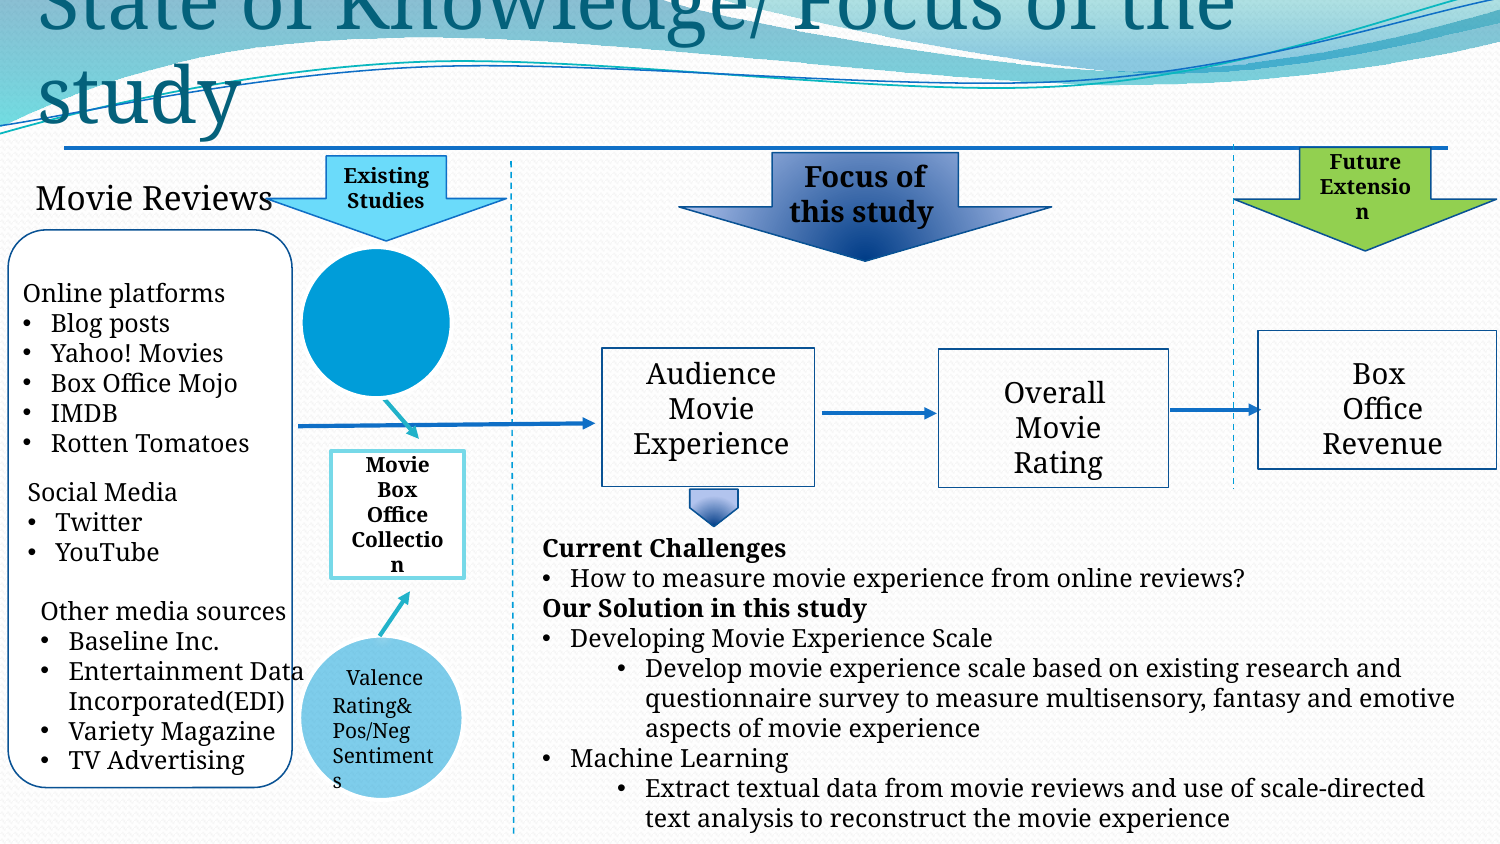

# State of Knowledge/ Focus of the study
Future Extension
Focus of this study
Existing Studies
Movie Reviews

Volume
Online platforms
Blog posts
Yahoo! Movies
Box Office Mojo
IMDB
Rotten Tomatoes
No. of reviews

Box
Office Revenue
Audience
Movie Experience

Overall
Movie Rating

Movie
Box Office Collection
Social Media
Twitter
YouTube

Current Challenges
How to measure movie experience from online reviews?
Our Solution in this study
Developing Movie Experience Scale
Develop movie experience scale based on existing research and questionnaire survey to measure multisensory, fantasy and emotive aspects of movie experience
Machine Learning
Extract textual data from movie reviews and use of scale-directed text analysis to reconstruct the movie experience
Other media sources
Baseline Inc.
Entertainment Data Incorporated(EDI)
Variety Magazine
TV Advertising

Valence
Rating& Pos/Neg Sentiments